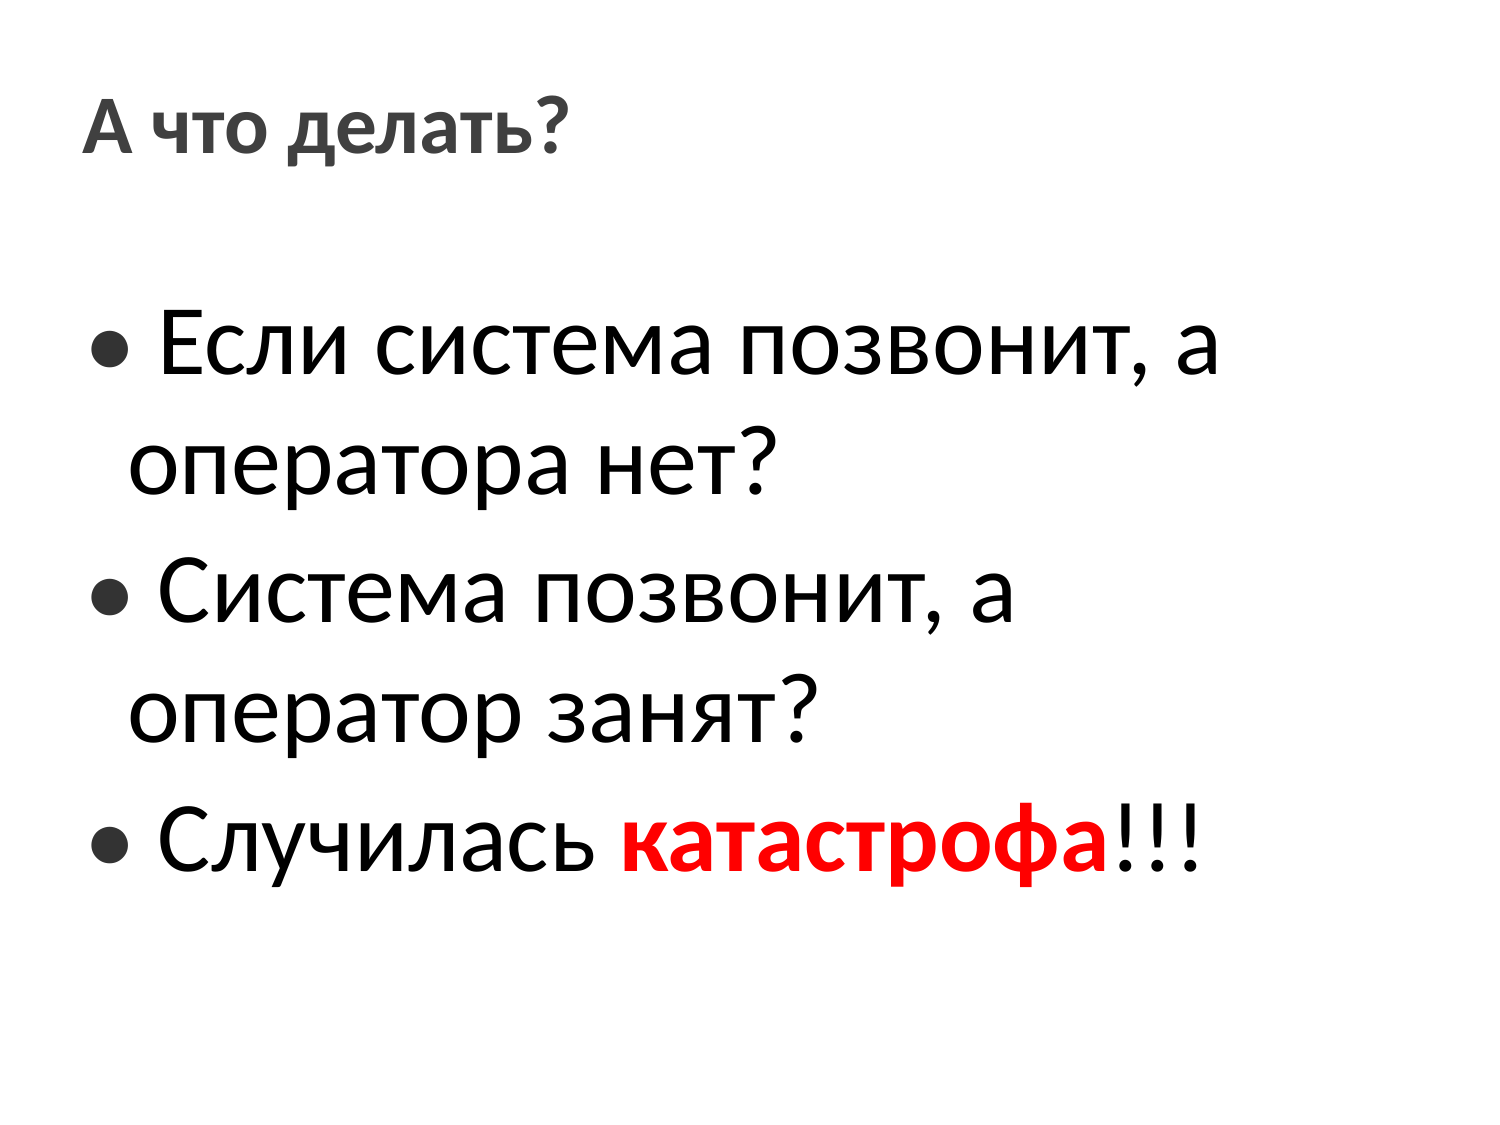

А что делать?
 Если система позвонит, а оператора нет?
 Система позвонит, а оператор занят?
 Случилась катастрофа!!!